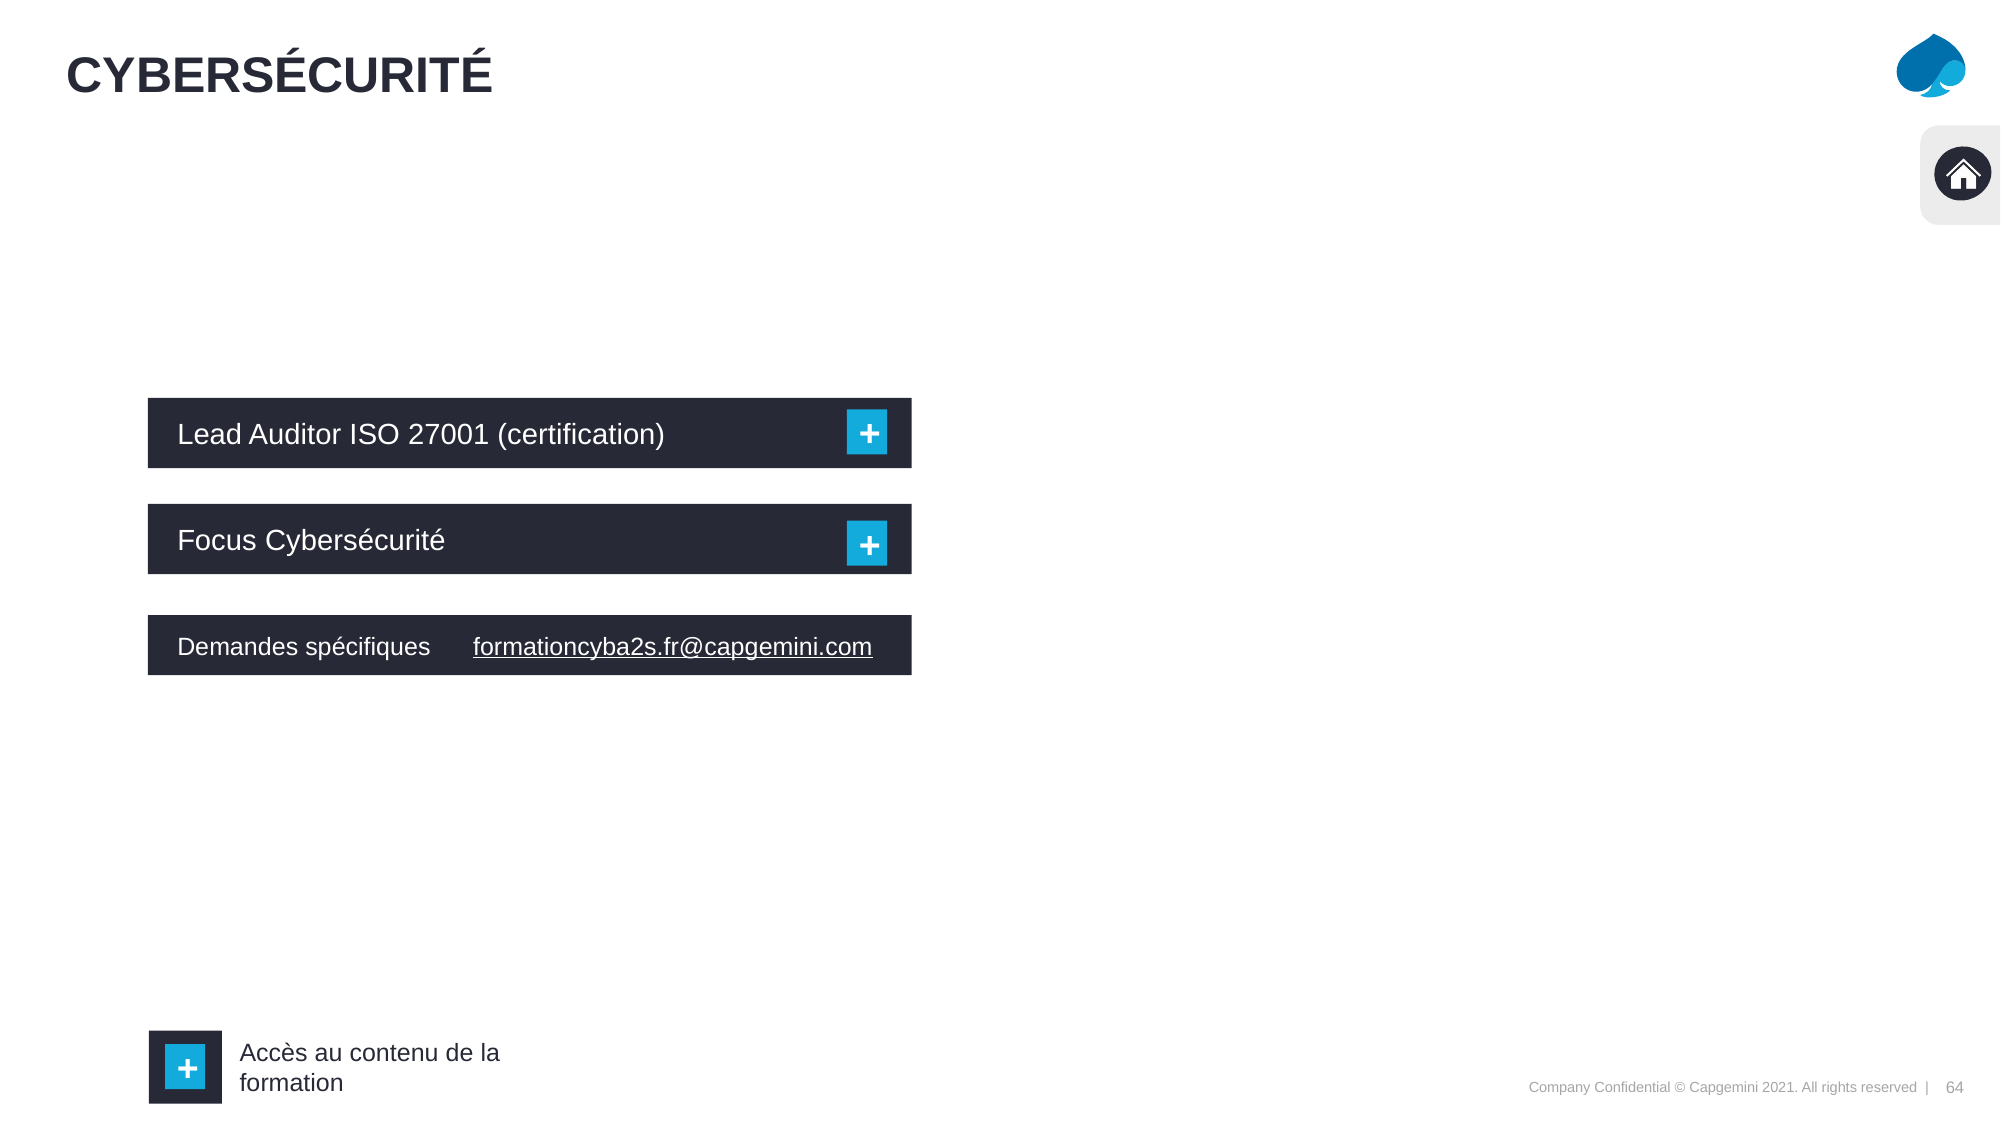

cybersécurité
Lead Auditor ISO 27001 (certification)
+
Focus Cybersécurité
+
Demandes spécifiques      formationcyba2s.fr@capgemini.com
Accès au contenu de la formation

+